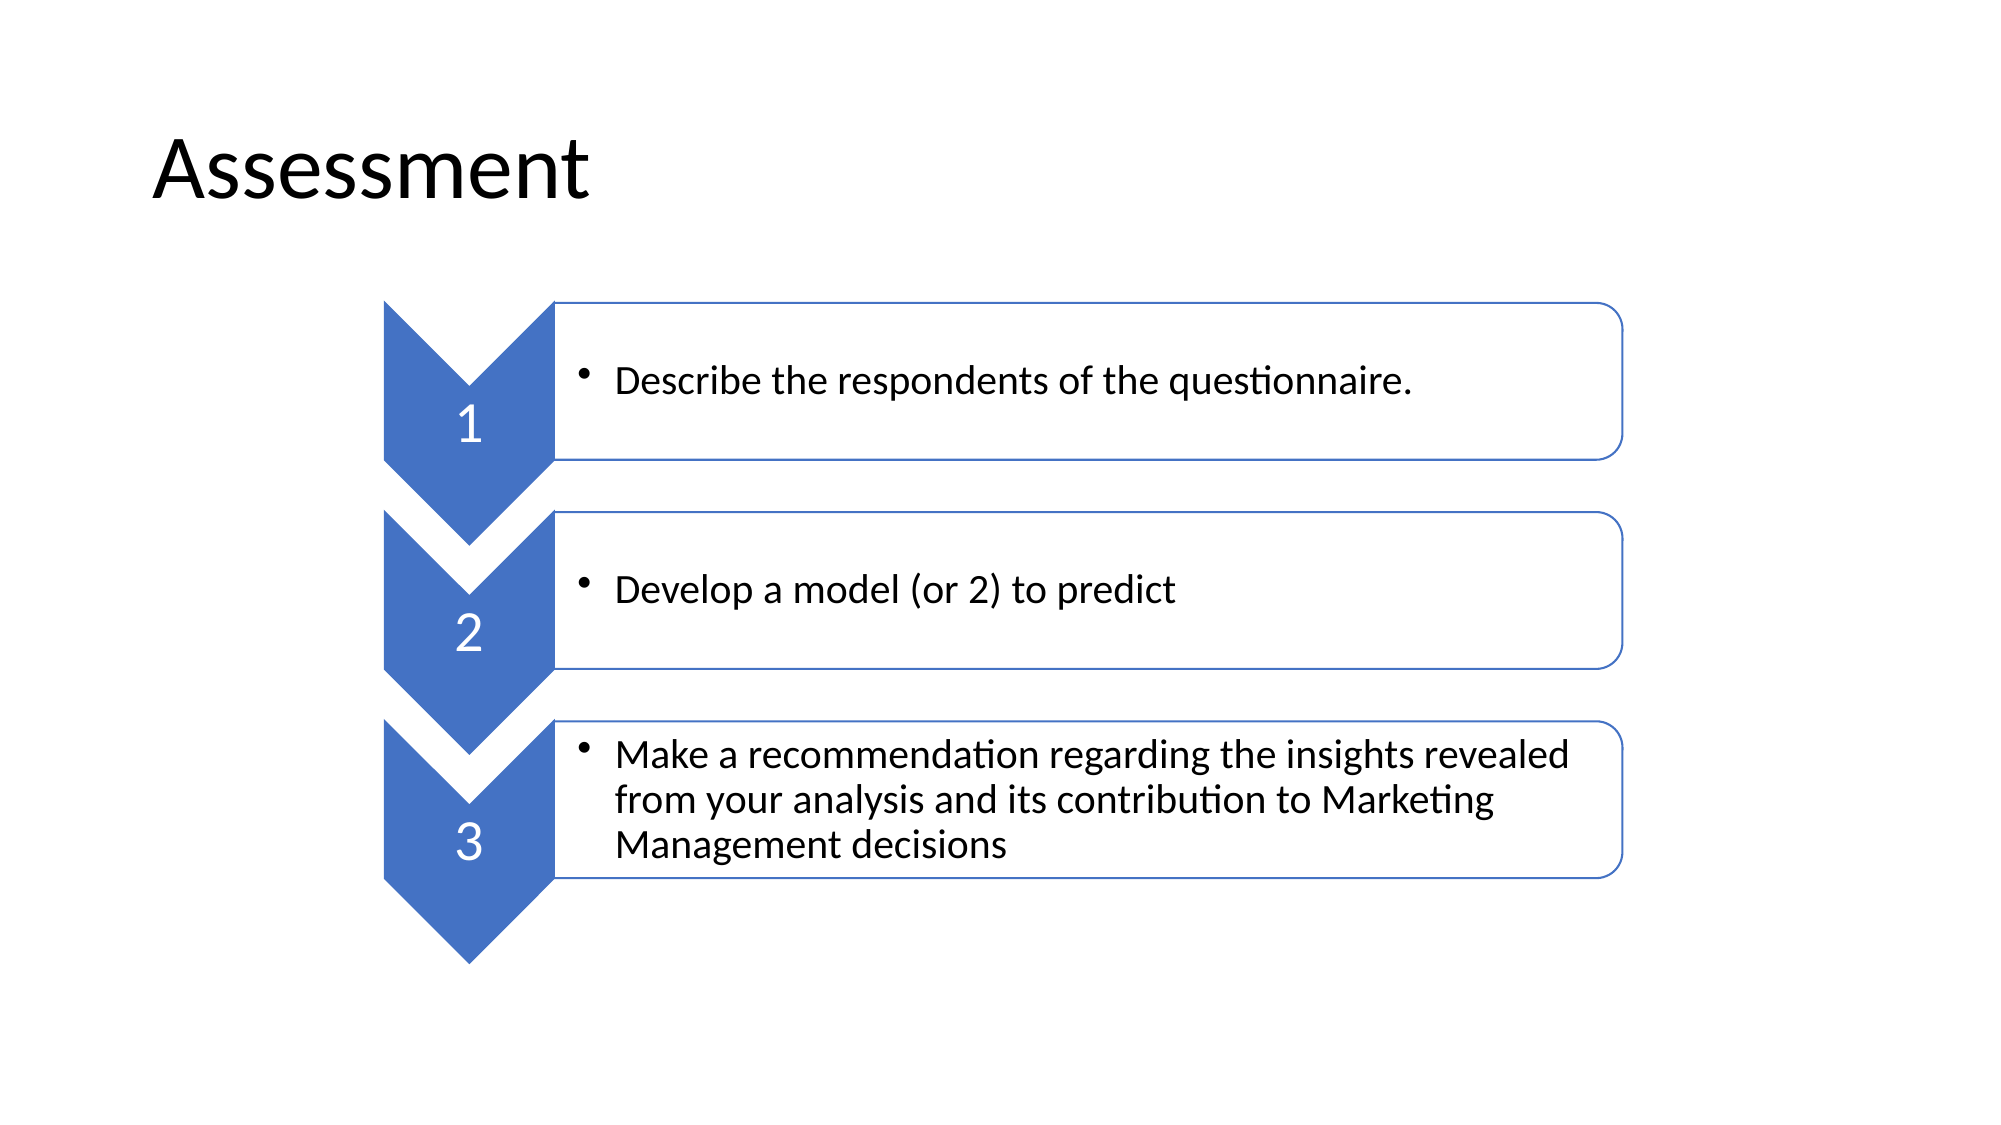

# Assessment
1
Describe the respondents of the questionnaire.
2
Develop a model (or 2) to predict
3
Make a recommendation regarding the insights revealed from your analysis and its contribution to Marketing Management decisions